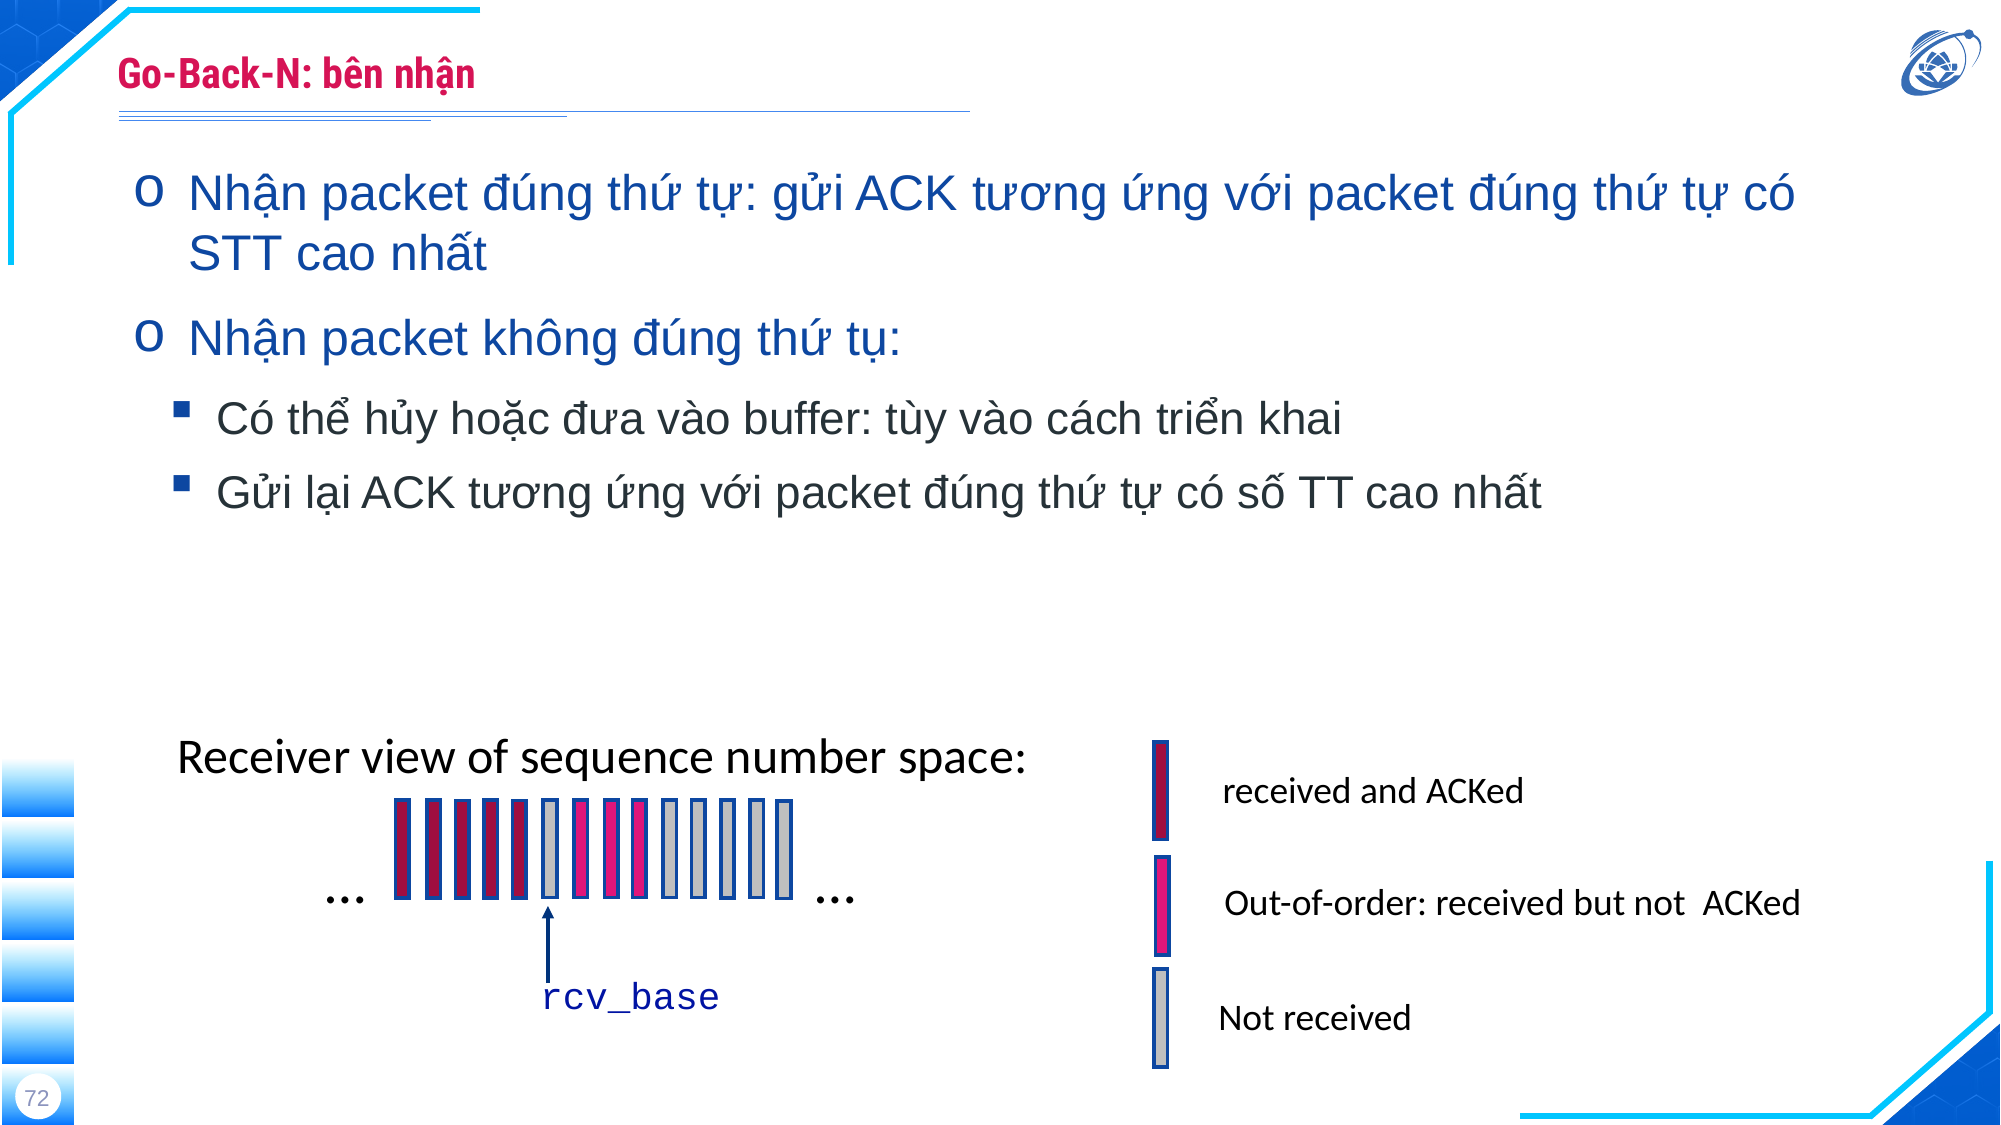

# Go-Back-N: bên nhận
Nhận packet đúng thứ tự: gửi ACK tương ứng với packet đúng thứ tự có STT cao nhất
Nhận packet không đúng thứ tụ:
Có thể hủy hoặc đưa vào buffer: tùy vào cách triển khai
Gửi lại ACK tương ứng với packet đúng thứ tự có số TT cao nhất

Receiver view of sequence number space:

received and ACKed
Out-of-order: received but not  ACKed

Not received

…
…

rcv_base
72